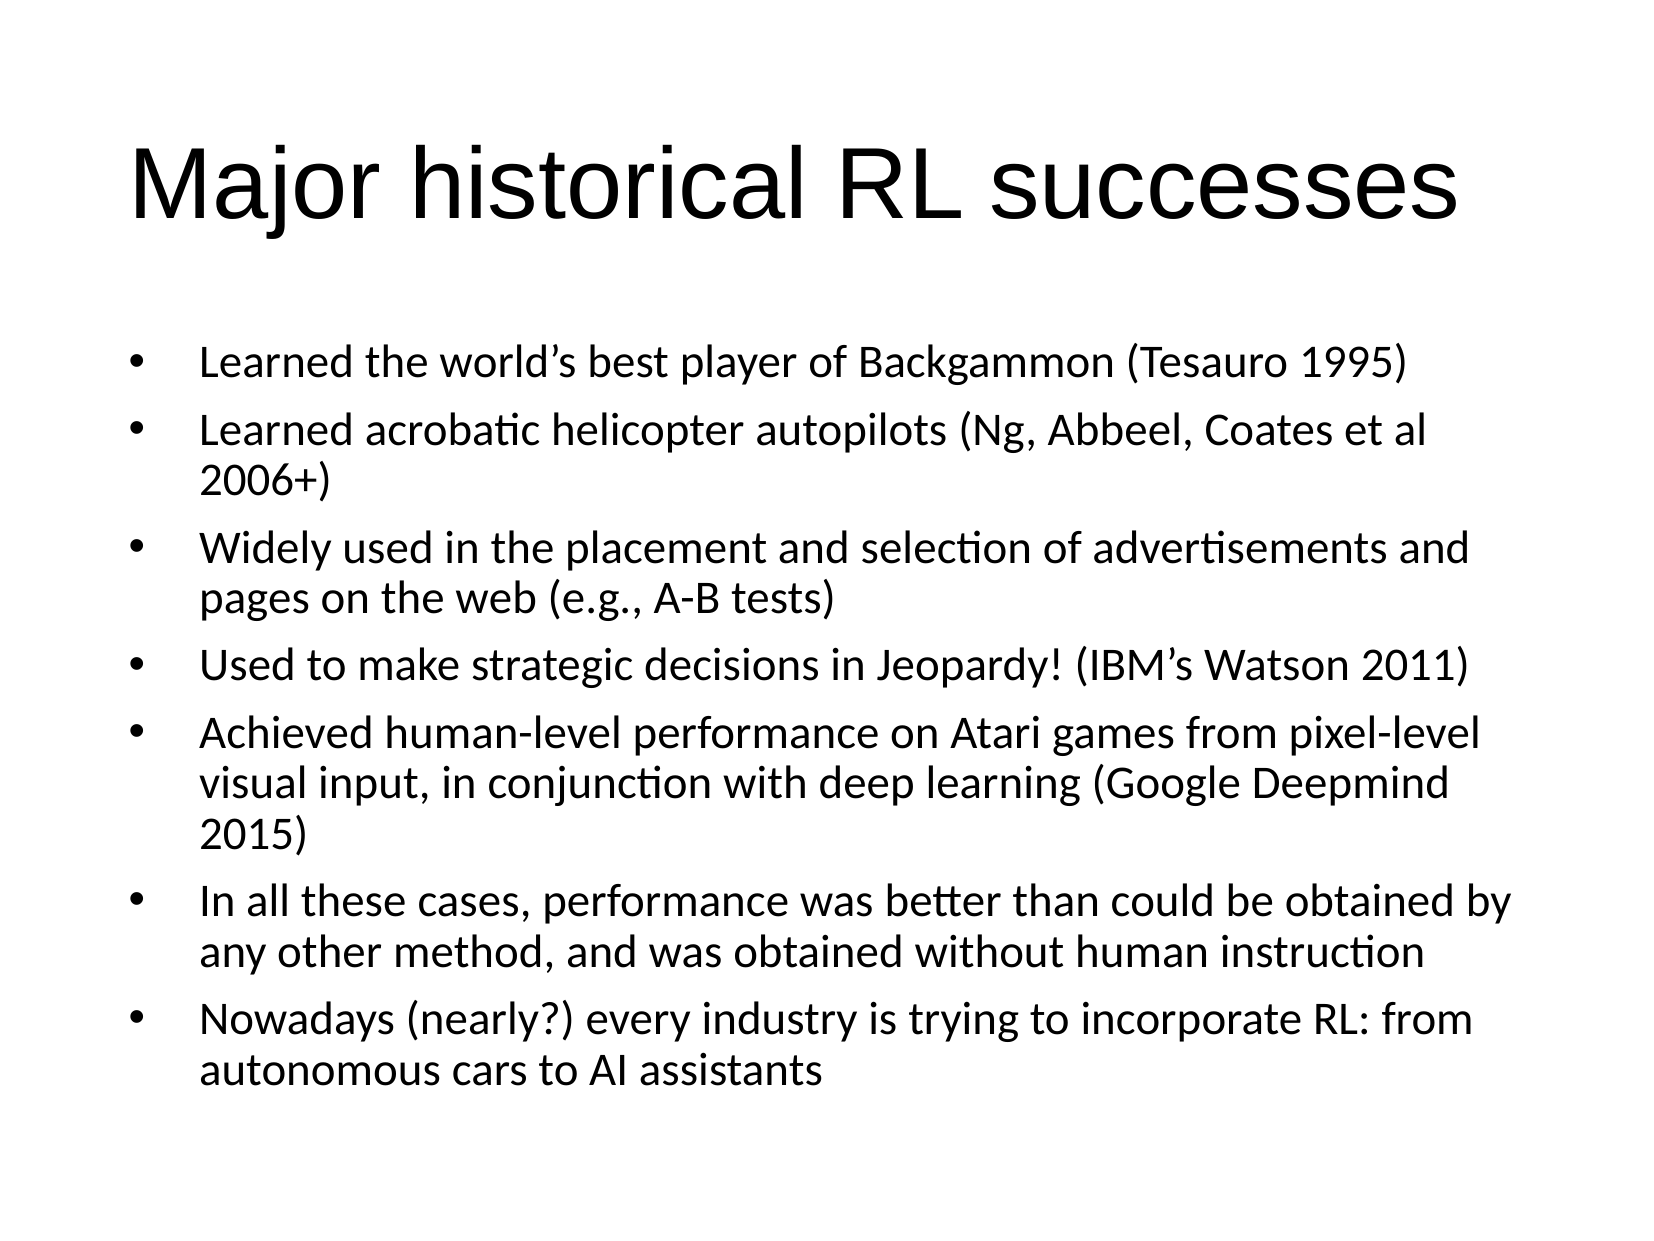

# Major historical RL successes

Learned the world’s best player of Backgammon (Tesauro 1995)
Learned acrobatic helicopter autopilots (Ng, Abbeel, Coates et al 2006+)
Widely used in the placement and selection of advertisements and pages on the web (e.g., A-B tests)
Used to make strategic decisions in Jeopardy! (IBM’s Watson 2011)
Achieved human-level performance on Atari games from pixel-level visual input, in conjunction with deep learning (Google Deepmind 2015)
In all these cases, performance was better than could be obtained by any other method, and was obtained without human instruction
Nowadays (nearly?) every industry is trying to incorporate RL: from autonomous cars to AI assistants